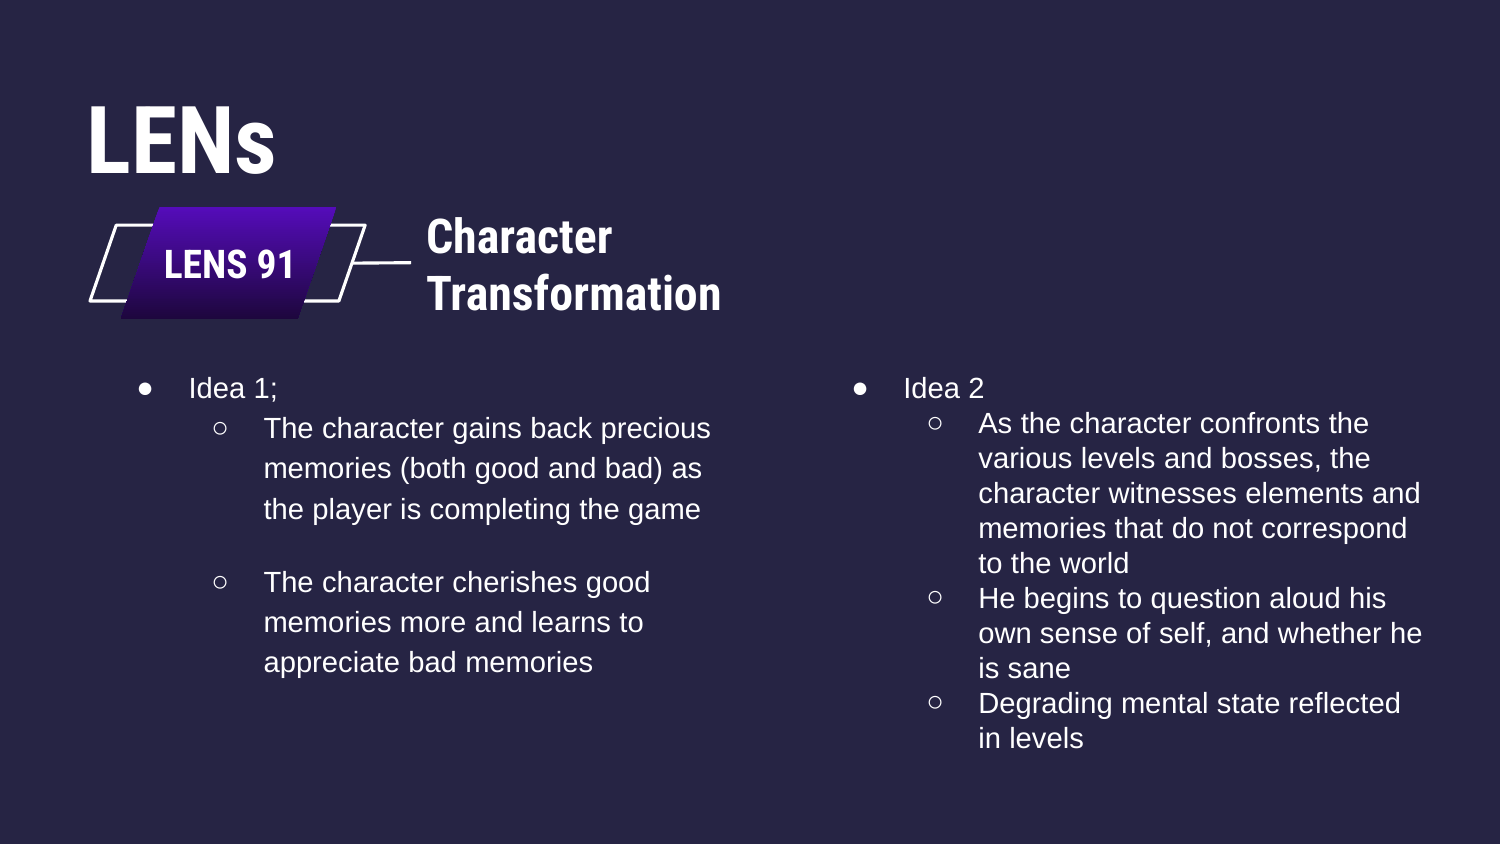

# LENs

Character Transformation
LENS 91

Idea 1;
The character gains back precious memories (both good and bad) as the player is completing the game
The character cherishes good memories more and learns to appreciate bad memories
Idea 2
As the character confronts the various levels and bosses, the character witnesses elements and memories that do not correspond to the world
He begins to question aloud his own sense of self, and whether he is sane
Degrading mental state reflected in levels